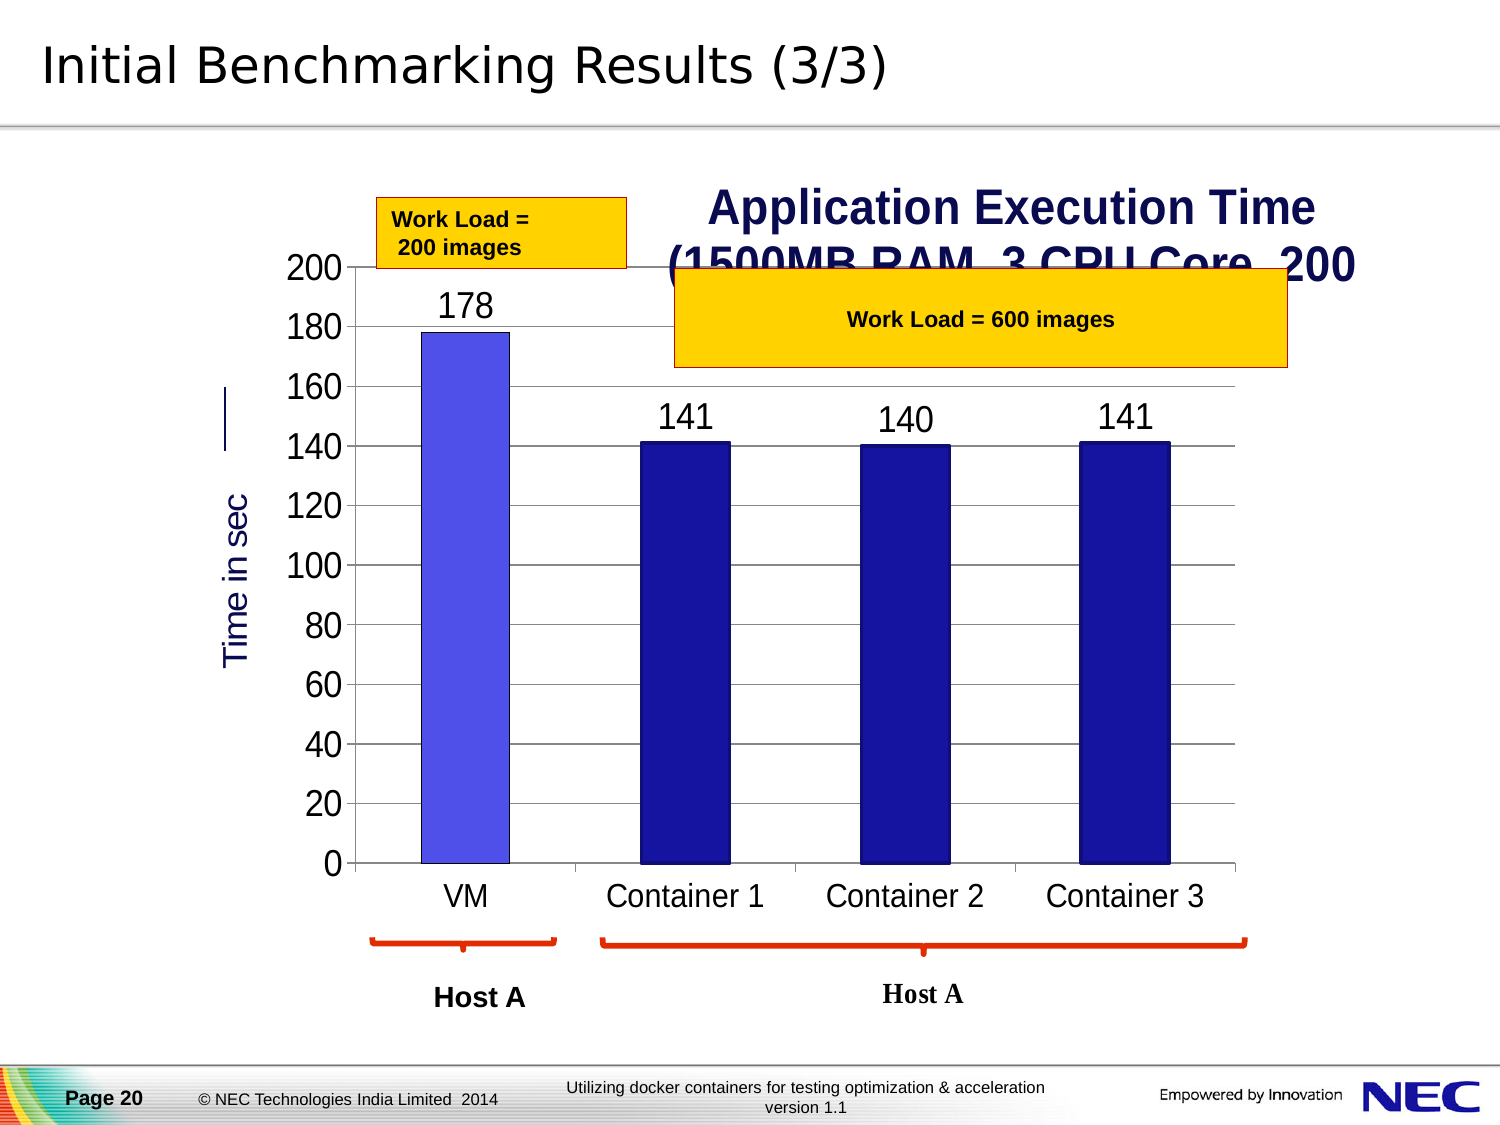

# Initial Benchmarking Results (3/3)

### Chart: Application Execution Time
(1500MB RAM, 3 CPU Core, 200 Images 10000x10000p)

| Category | Time |
|---|---|
| VM | 178.0 |
| Container 1 | 141.0 |
| Container 2 | 140.0 |
| Container 3 | 141.0 |
Work Load =
 200 images
Work Load = 600 images
Host A